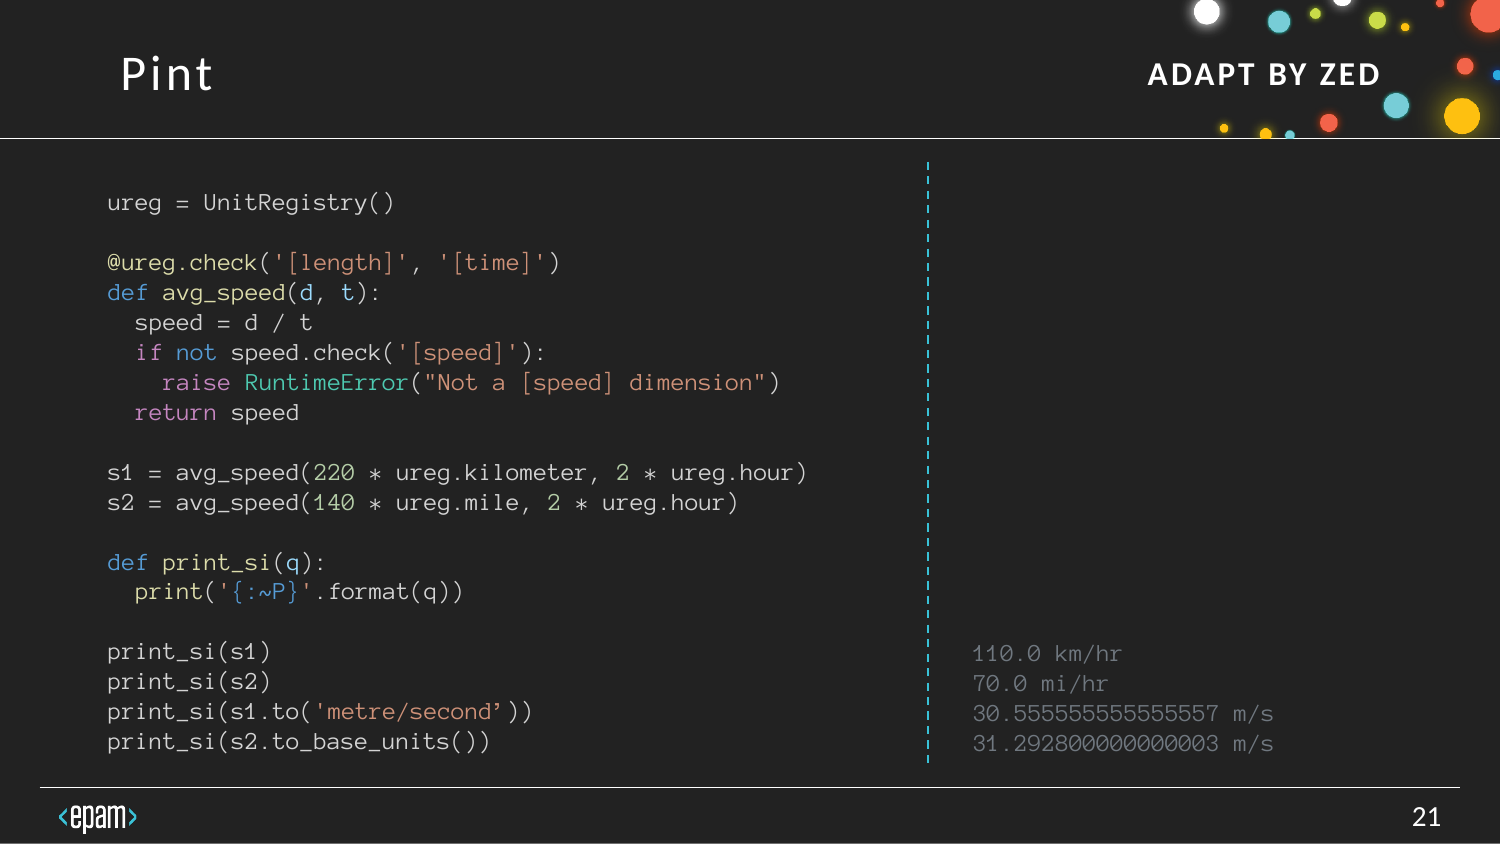

Pint
ureg = UnitRegistry()
@ureg.check('[length]', '[time]')
def avg_speed(d, t):
  speed = d / t
  if not speed.check('[speed]'):
    raise RuntimeError("Not a [speed] dimension")
  return speed
s1 = avg_speed(220 * ureg.kilometer, 2 * ureg.hour)
s2 = avg_speed(140 * ureg.mile, 2 * ureg.hour)

def print_si(q):
  print('{:~P}'.format(q))
print_si(s1)
print_si(s2)
print_si(s1.to('metre/second’))
print_si(s2.to_base_units())
110.0 km/hr
70.0 mi/hr
30.555555555555557 m/s
31.292800000000003 m/s
21